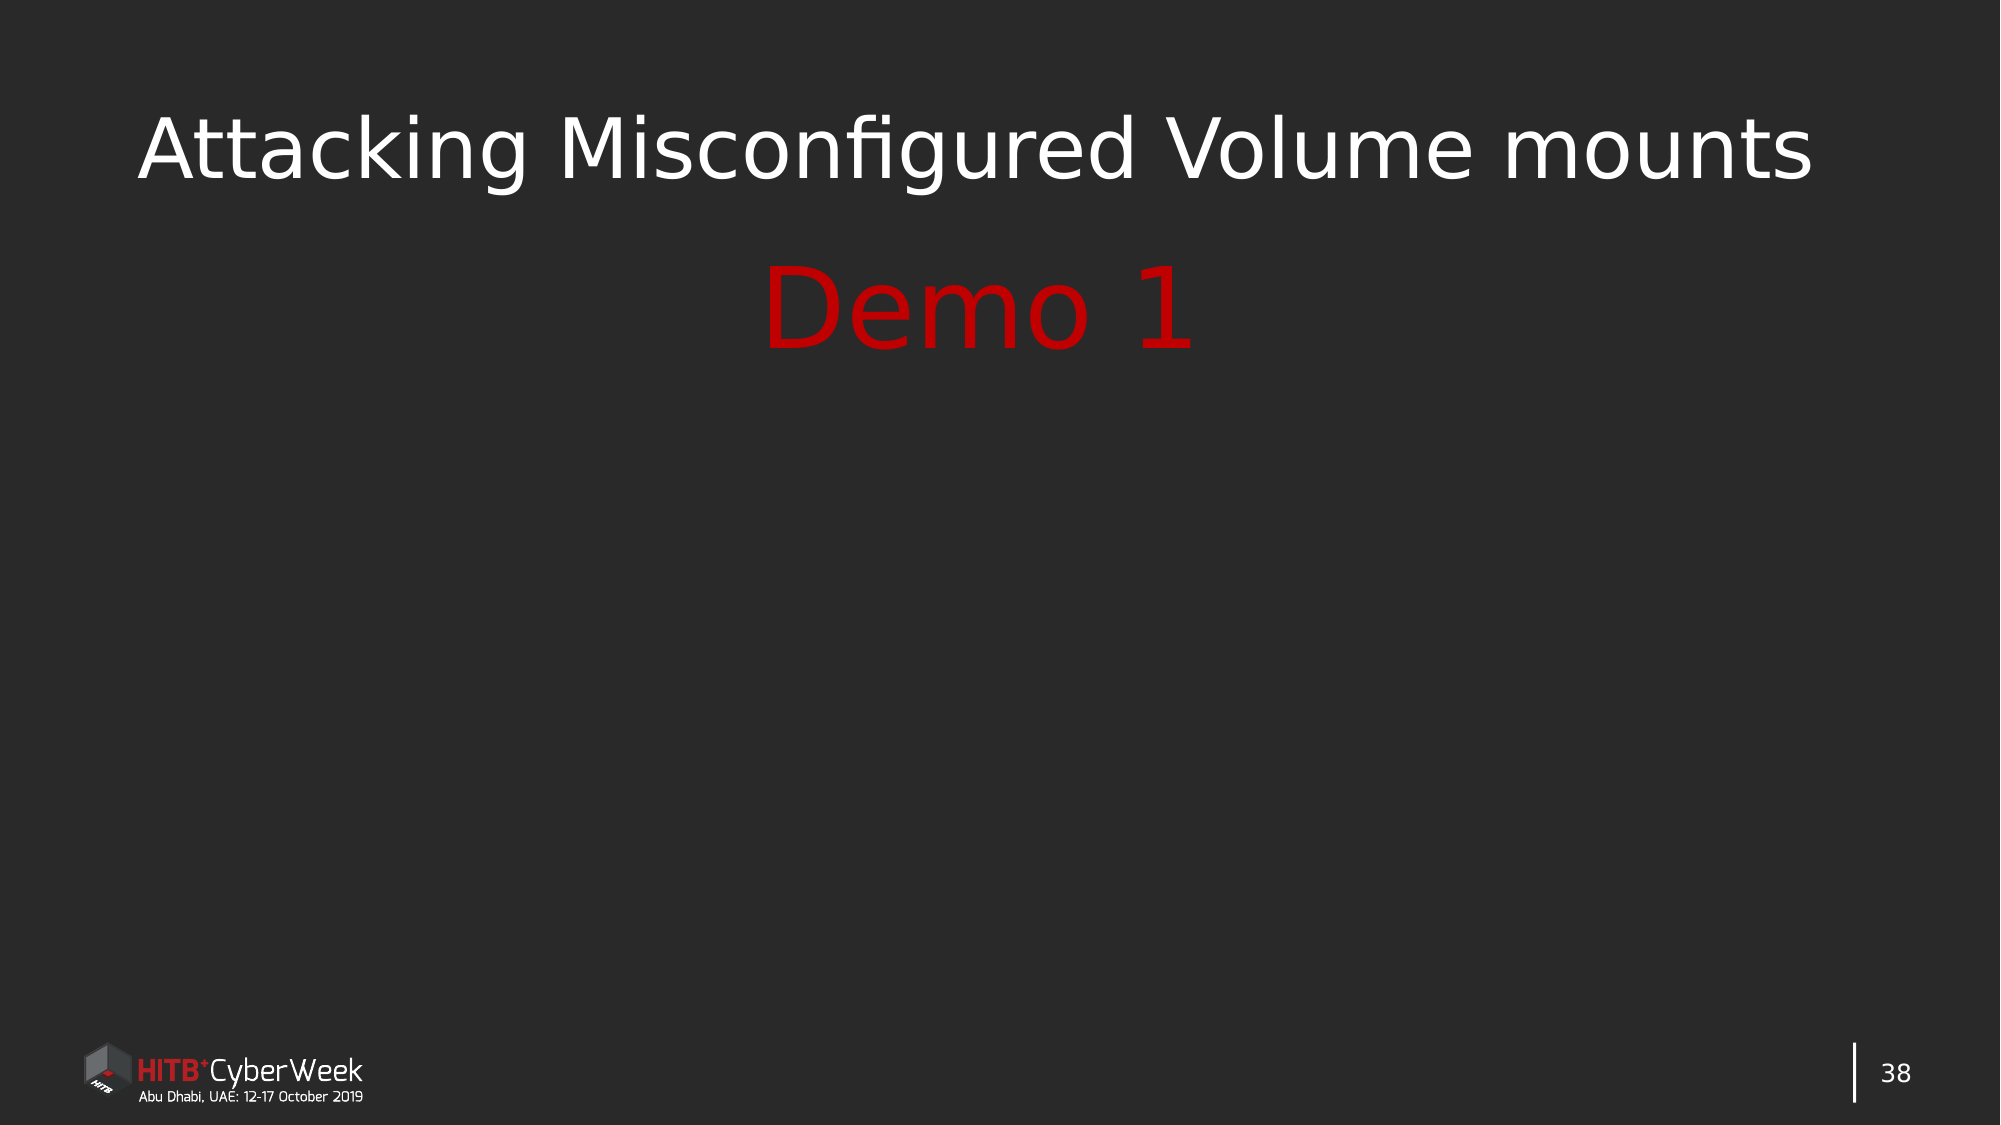

Attacking Misconfigured Volume mounts
Demo 1

38